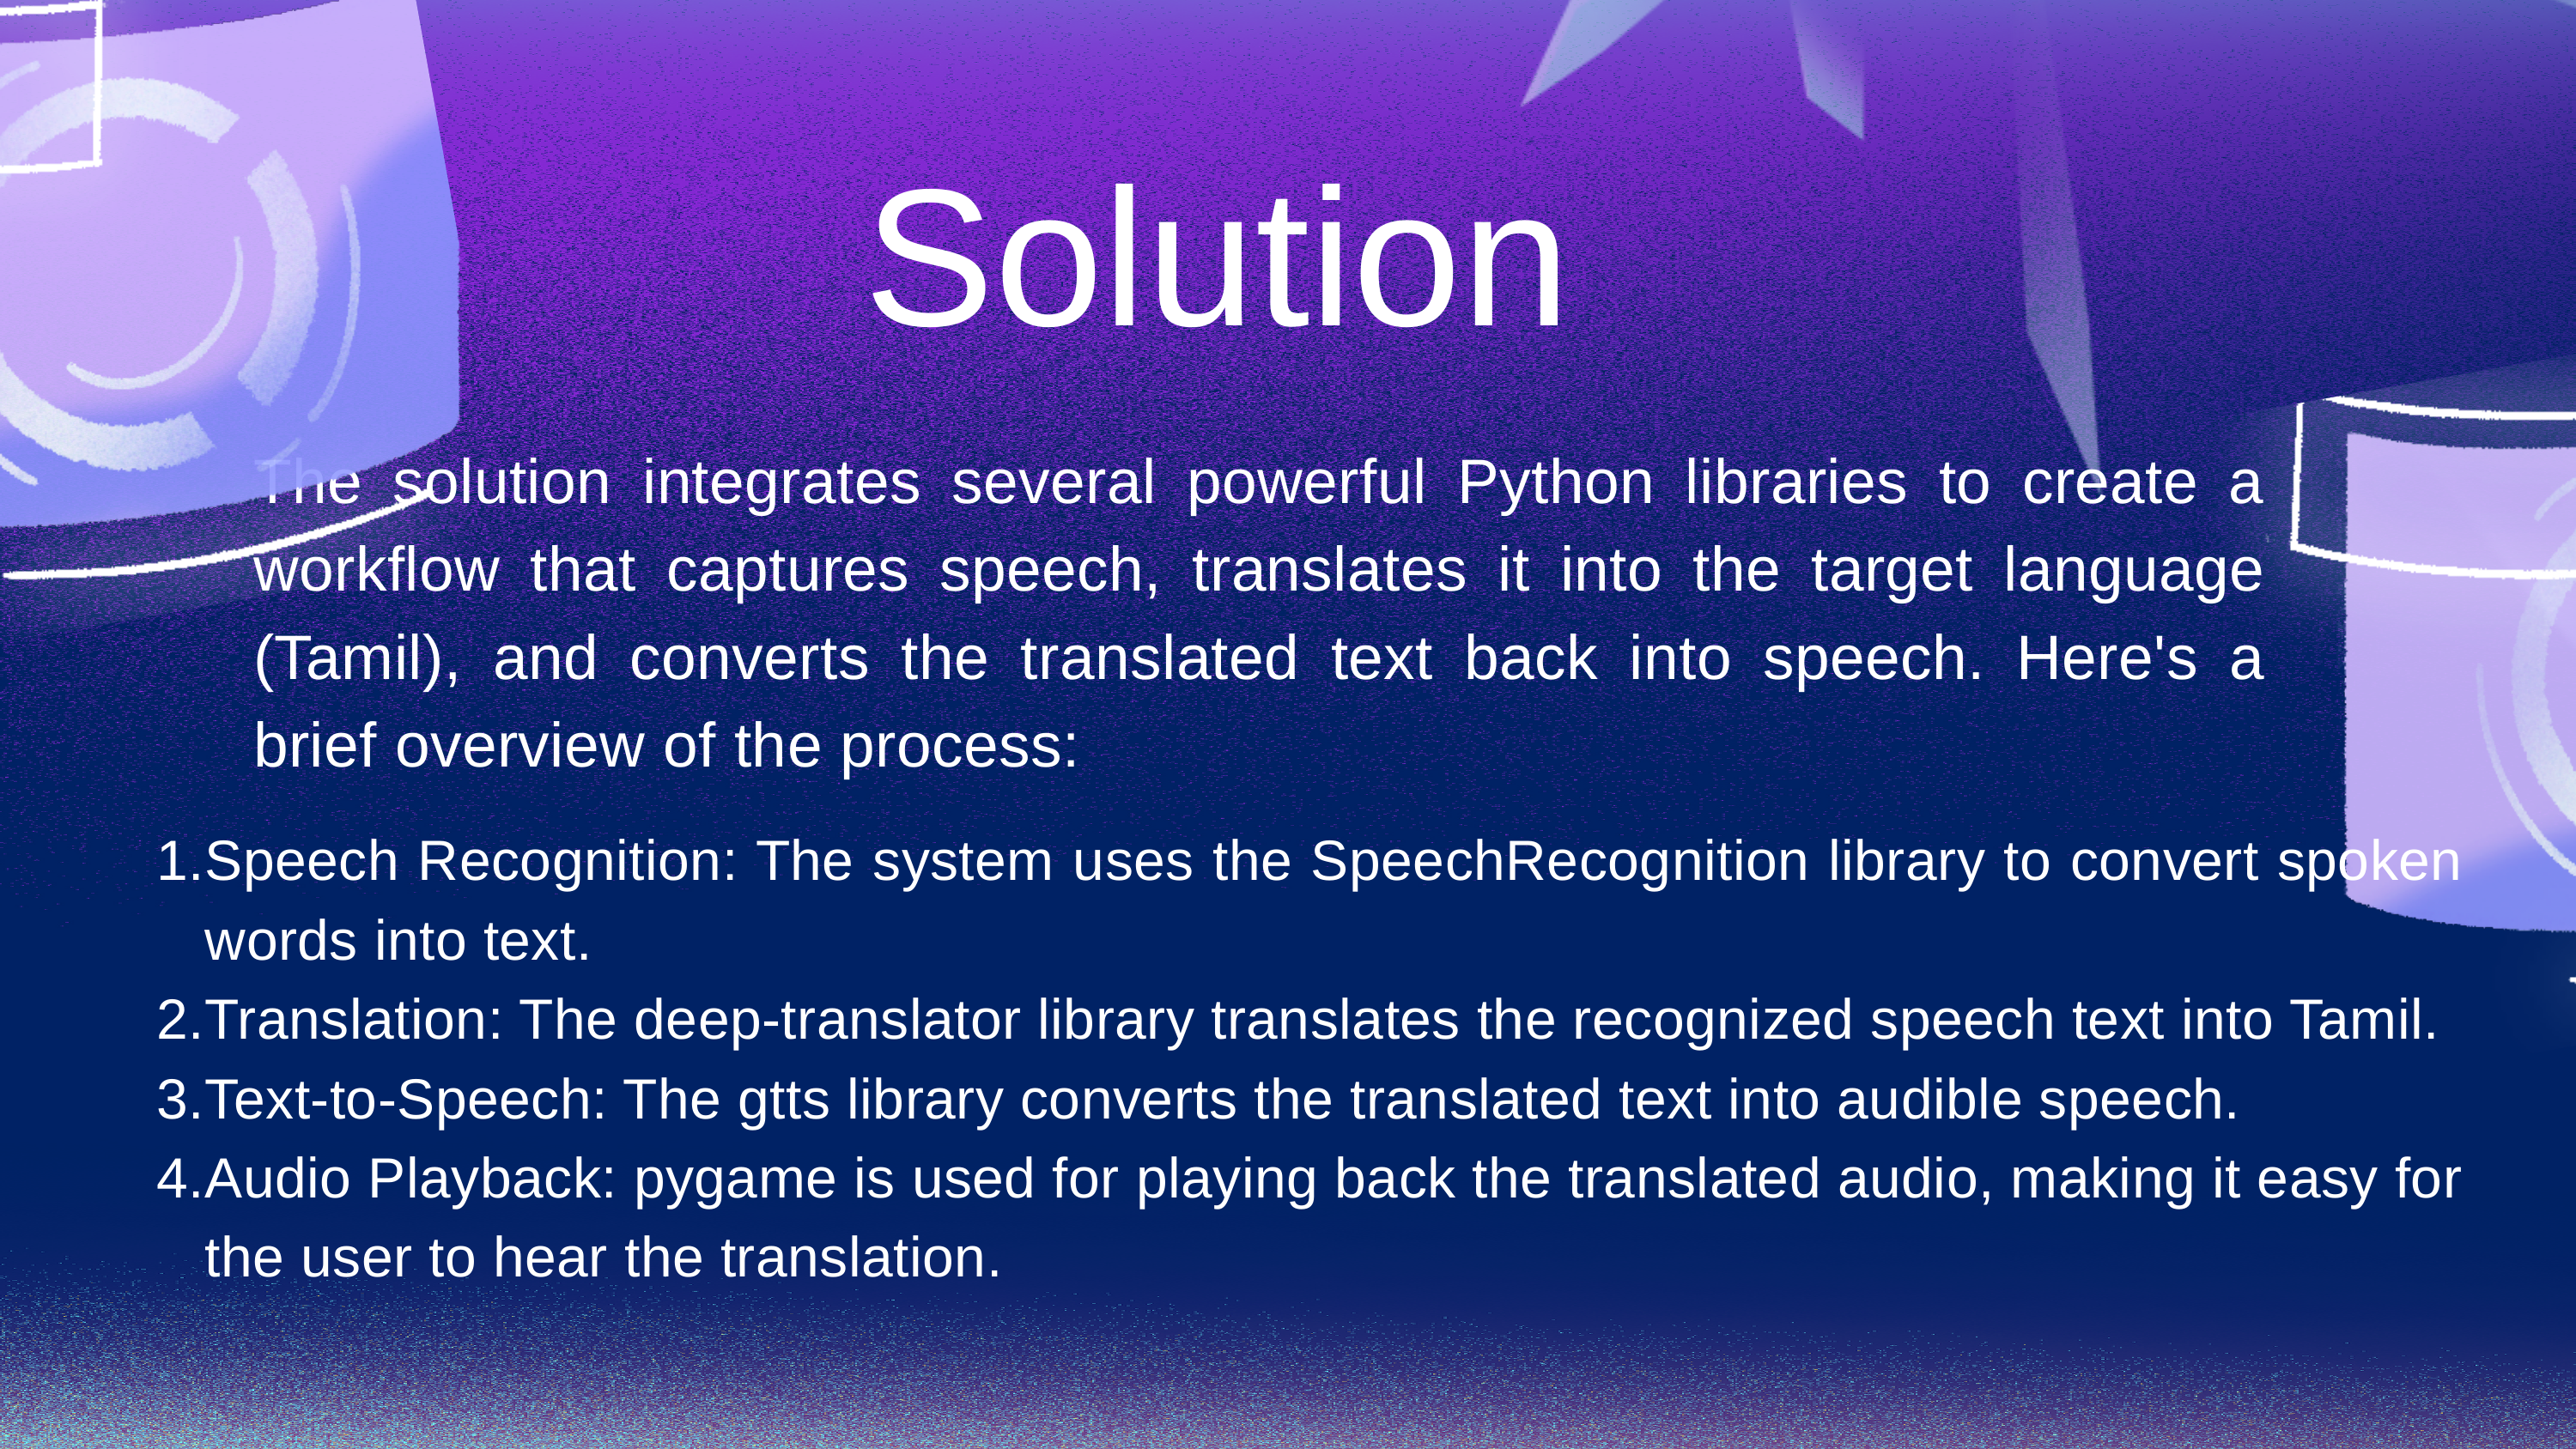

Solution

The solution integrates several powerful Python libraries to create a workflow that captures speech, translates it into the target language (Tamil), and converts the translated text back into speech. Here's a brief overview of the process:
Speech Recognition: The system uses the SpeechRecognition library to convert spoken words into text.
Translation: The deep-translator library translates the recognized speech text into Tamil.
Text-to-Speech: The gtts library converts the translated text into audible speech.
Audio Playback: pygame is used for playing back the translated audio, making it easy for the user to hear the translation.